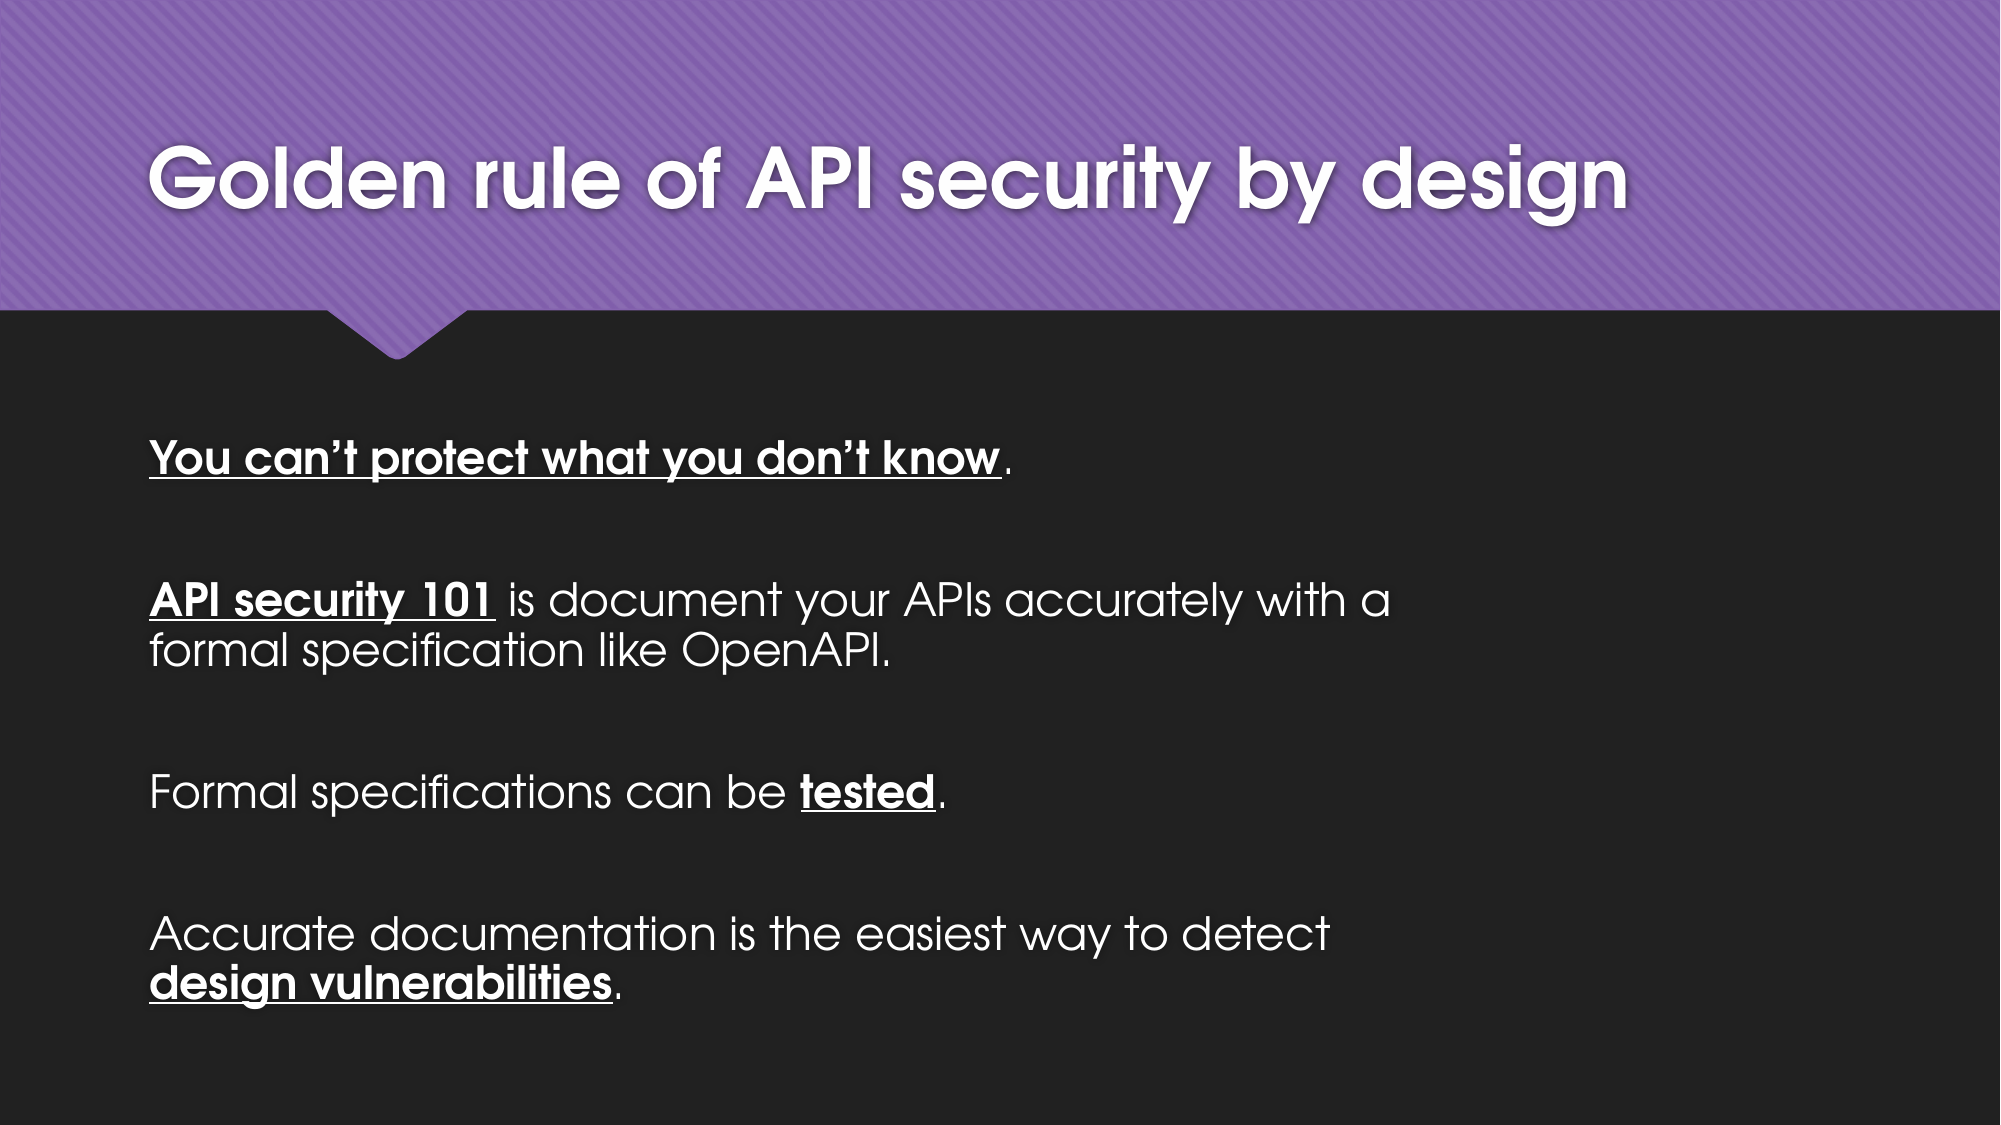

# Golden rule of API security by design
You can’t protect what you don’t know.

API security 101 is document your APIs accurately with a formal specification like OpenAPI.

Formal specifications can be tested.

Accurate documentation is the easiest way to detect design vulnerabilities.